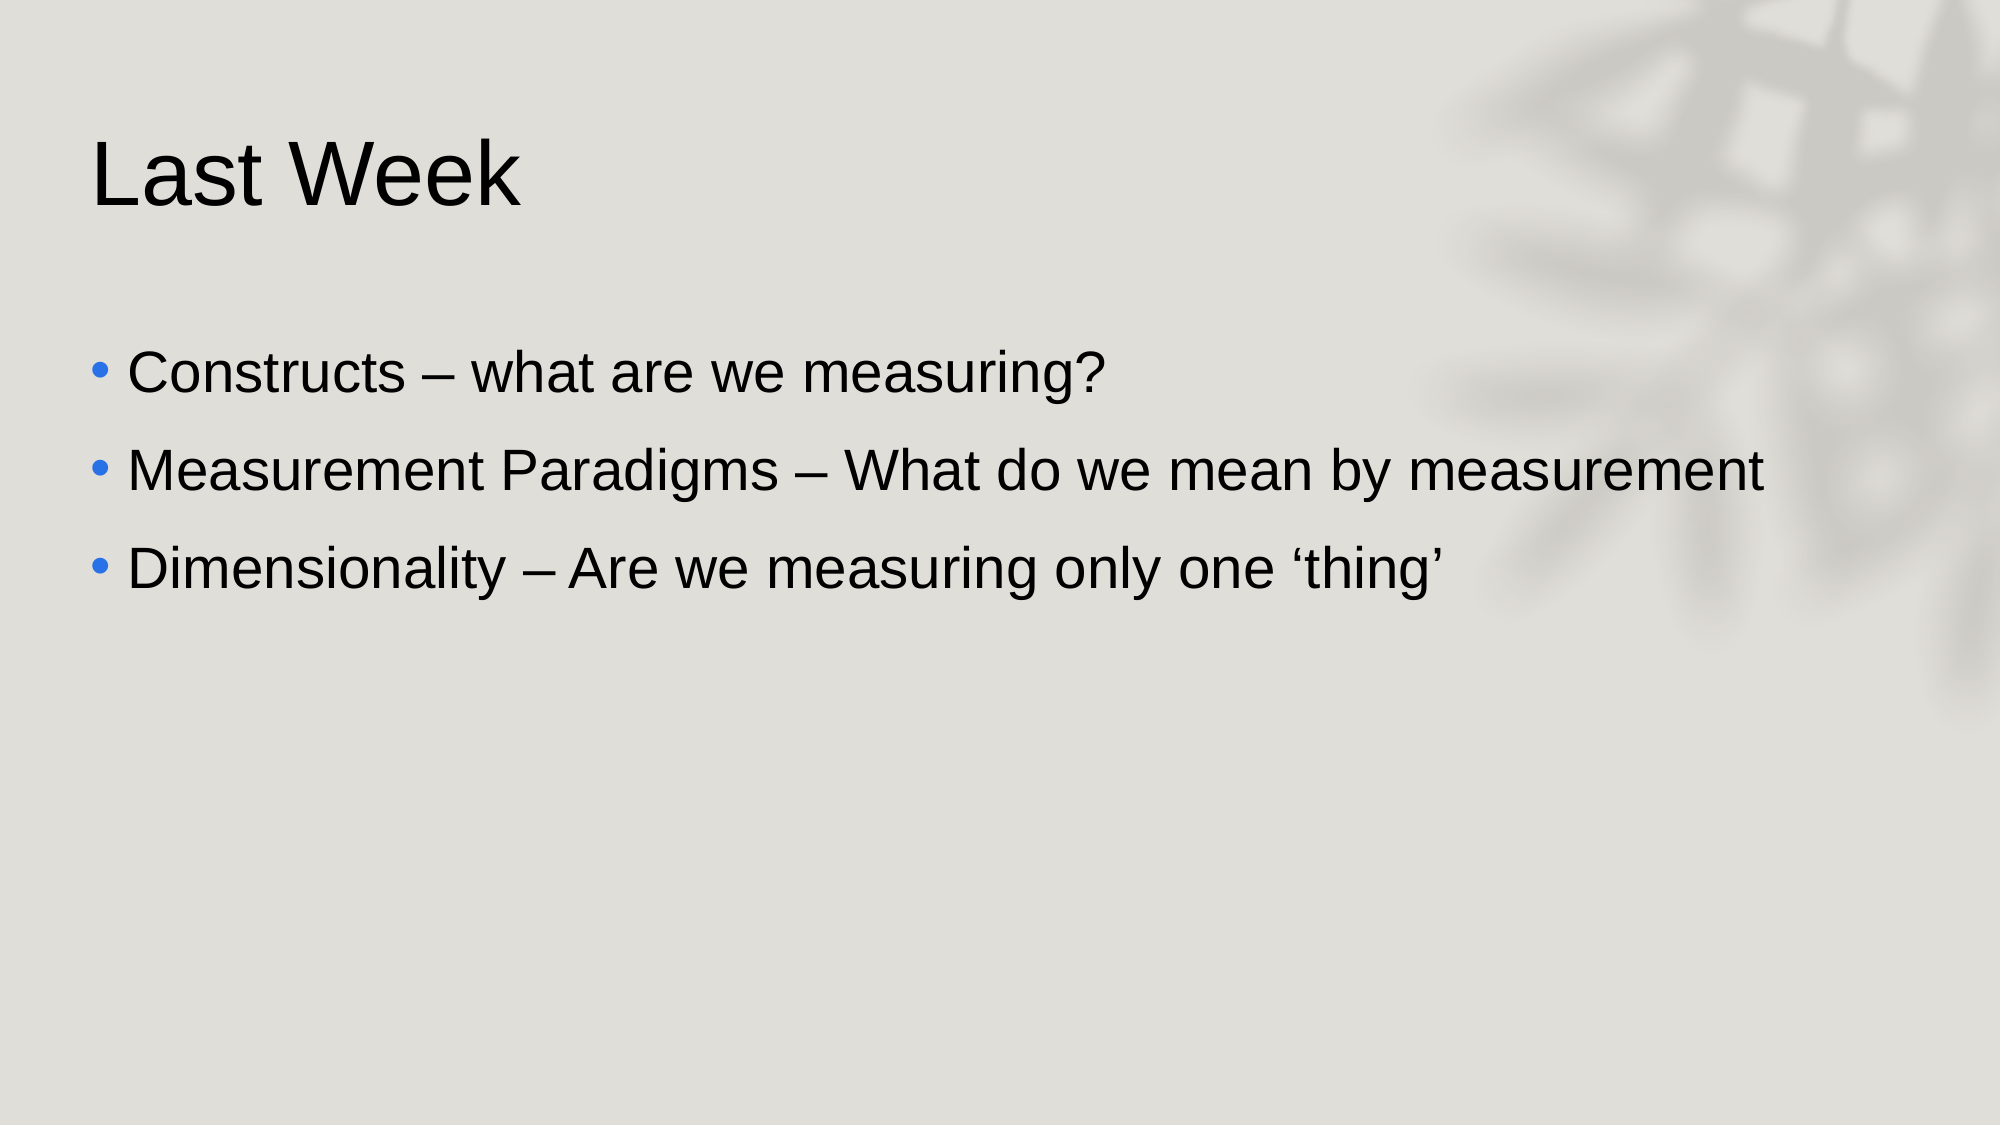

# Last Week
Constructs – what are we measuring?
Measurement Paradigms – What do we mean by measurement
Dimensionality – Are we measuring only one ‘thing’